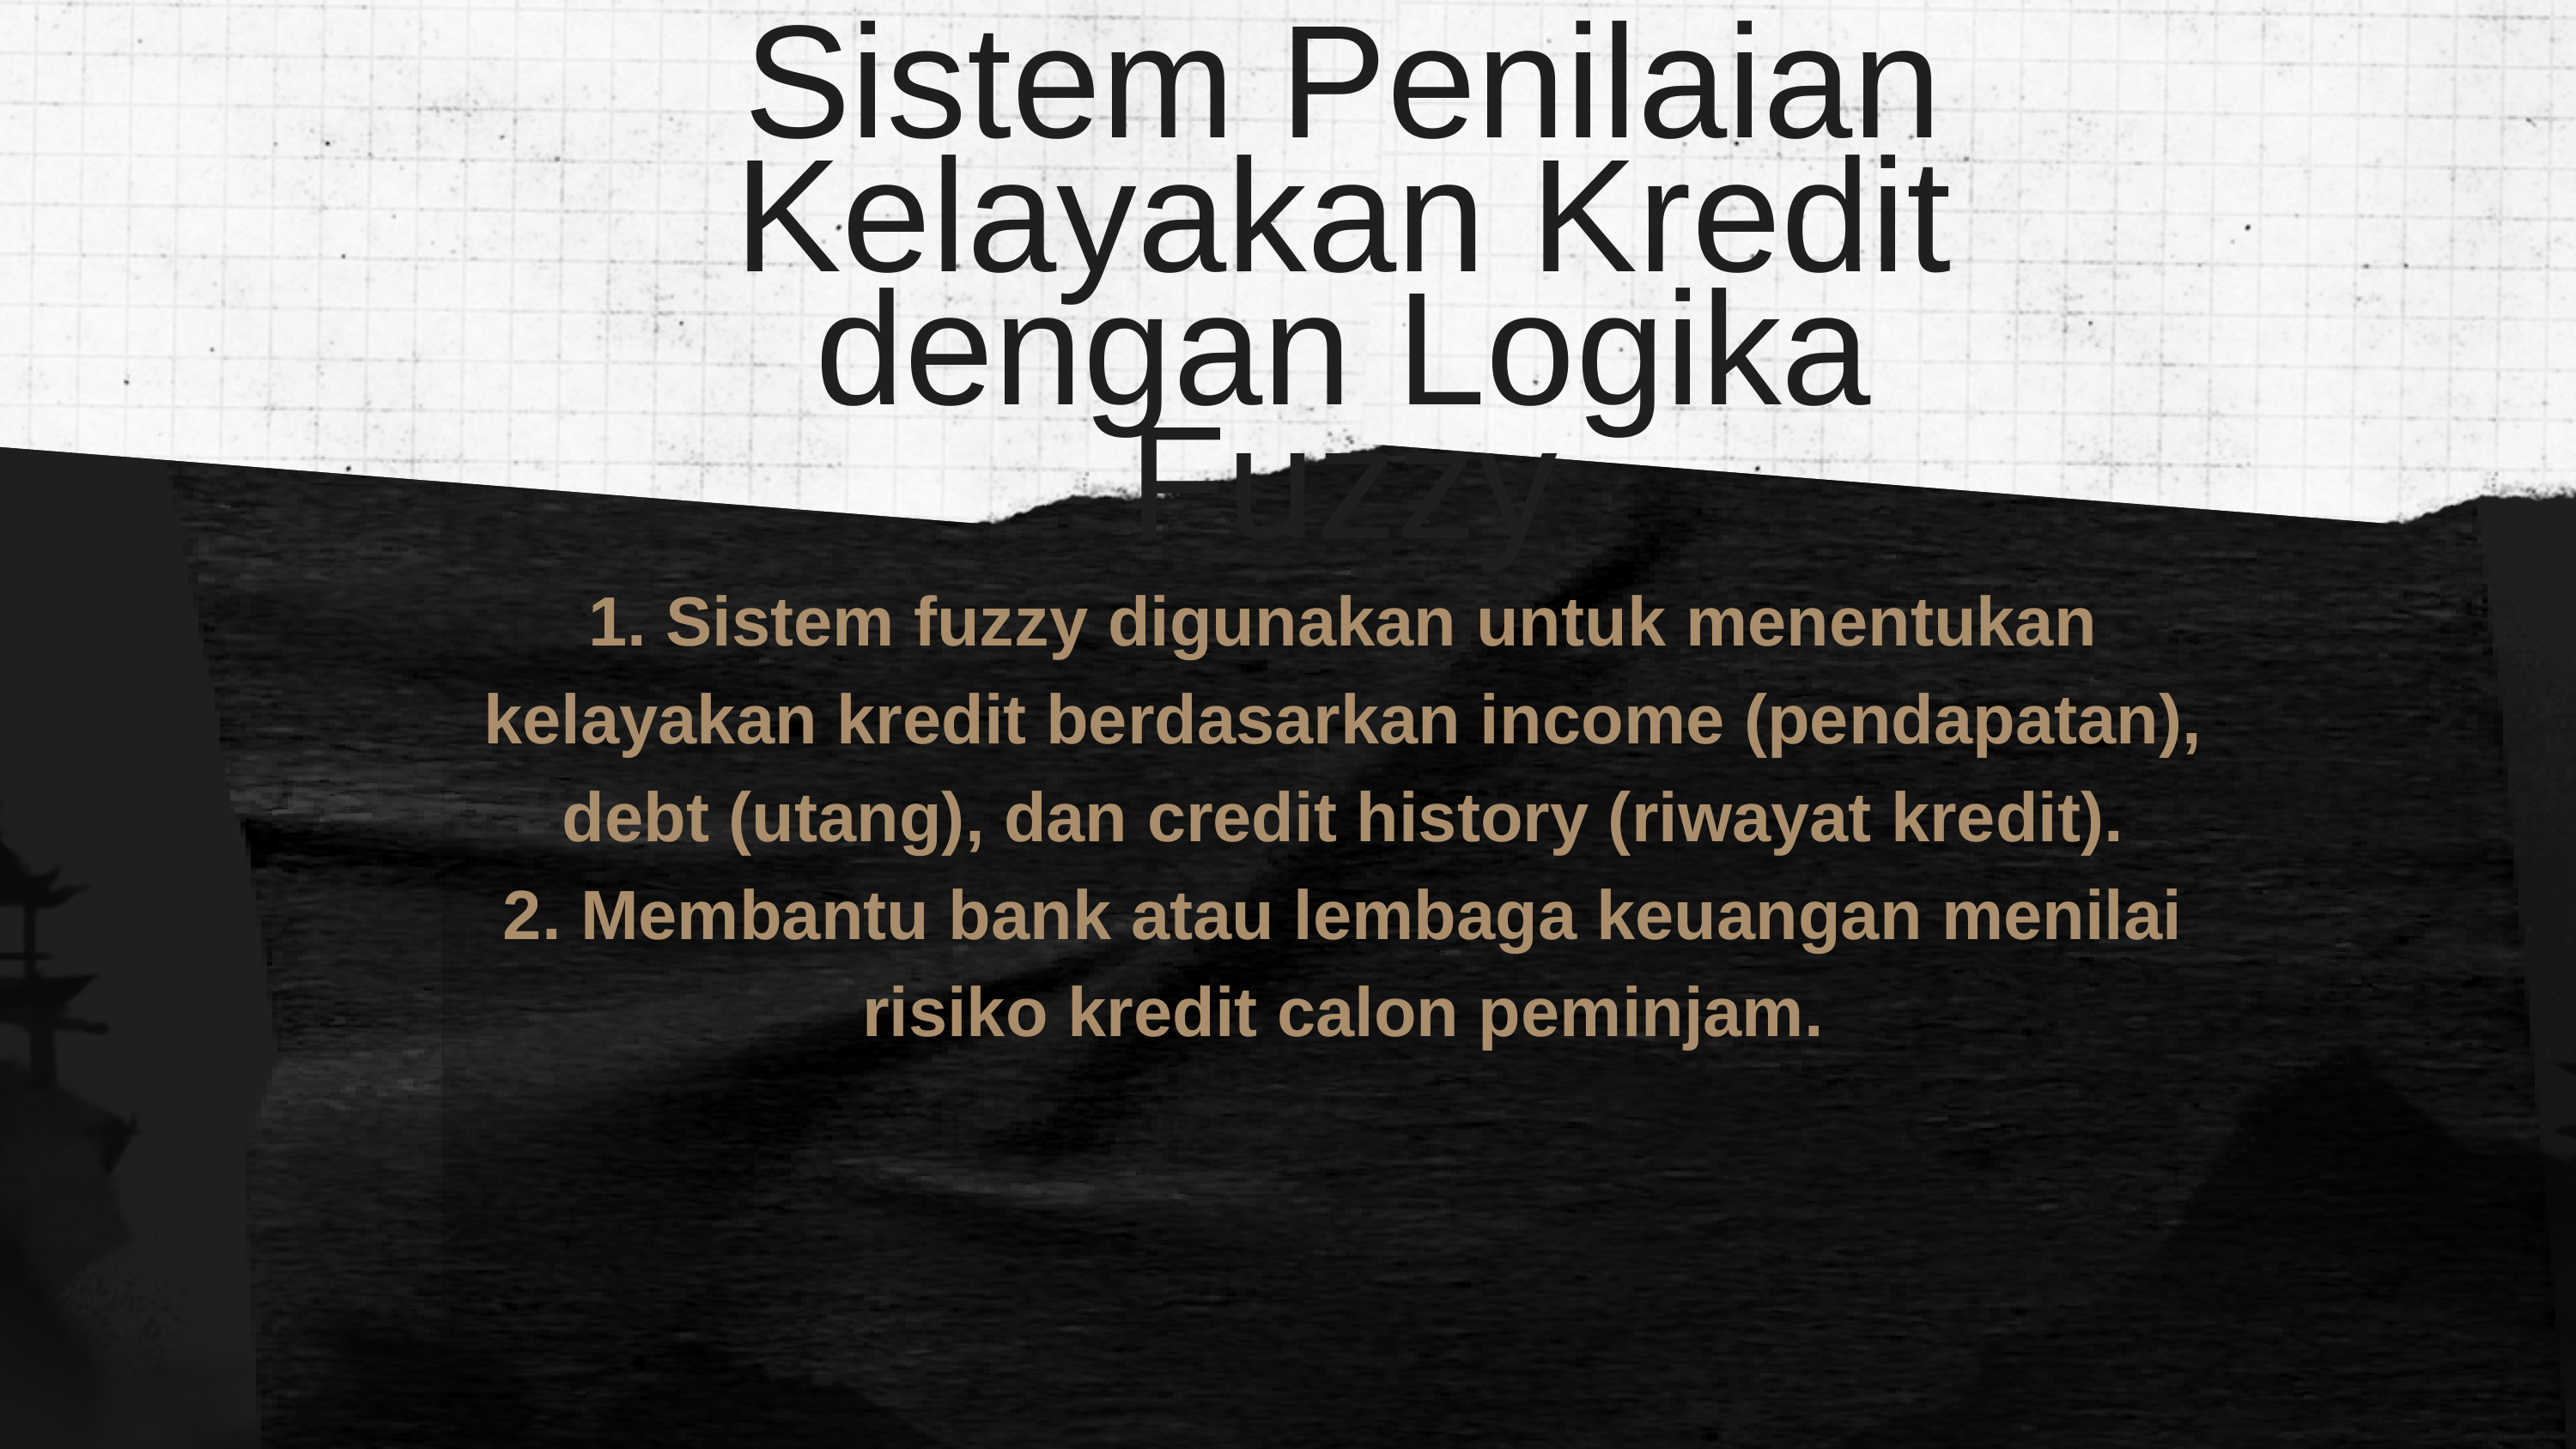

Sistem Penilaian Kelayakan Kredit dengan Logika Fuzzy

1. Sistem fuzzy digunakan untuk menentukan kelayakan kredit berdasarkan income (pendapatan), debt (utang), dan credit history (riwayat kredit).
2. Membantu bank atau lembaga keuangan menilai risiko kredit calon peminjam.